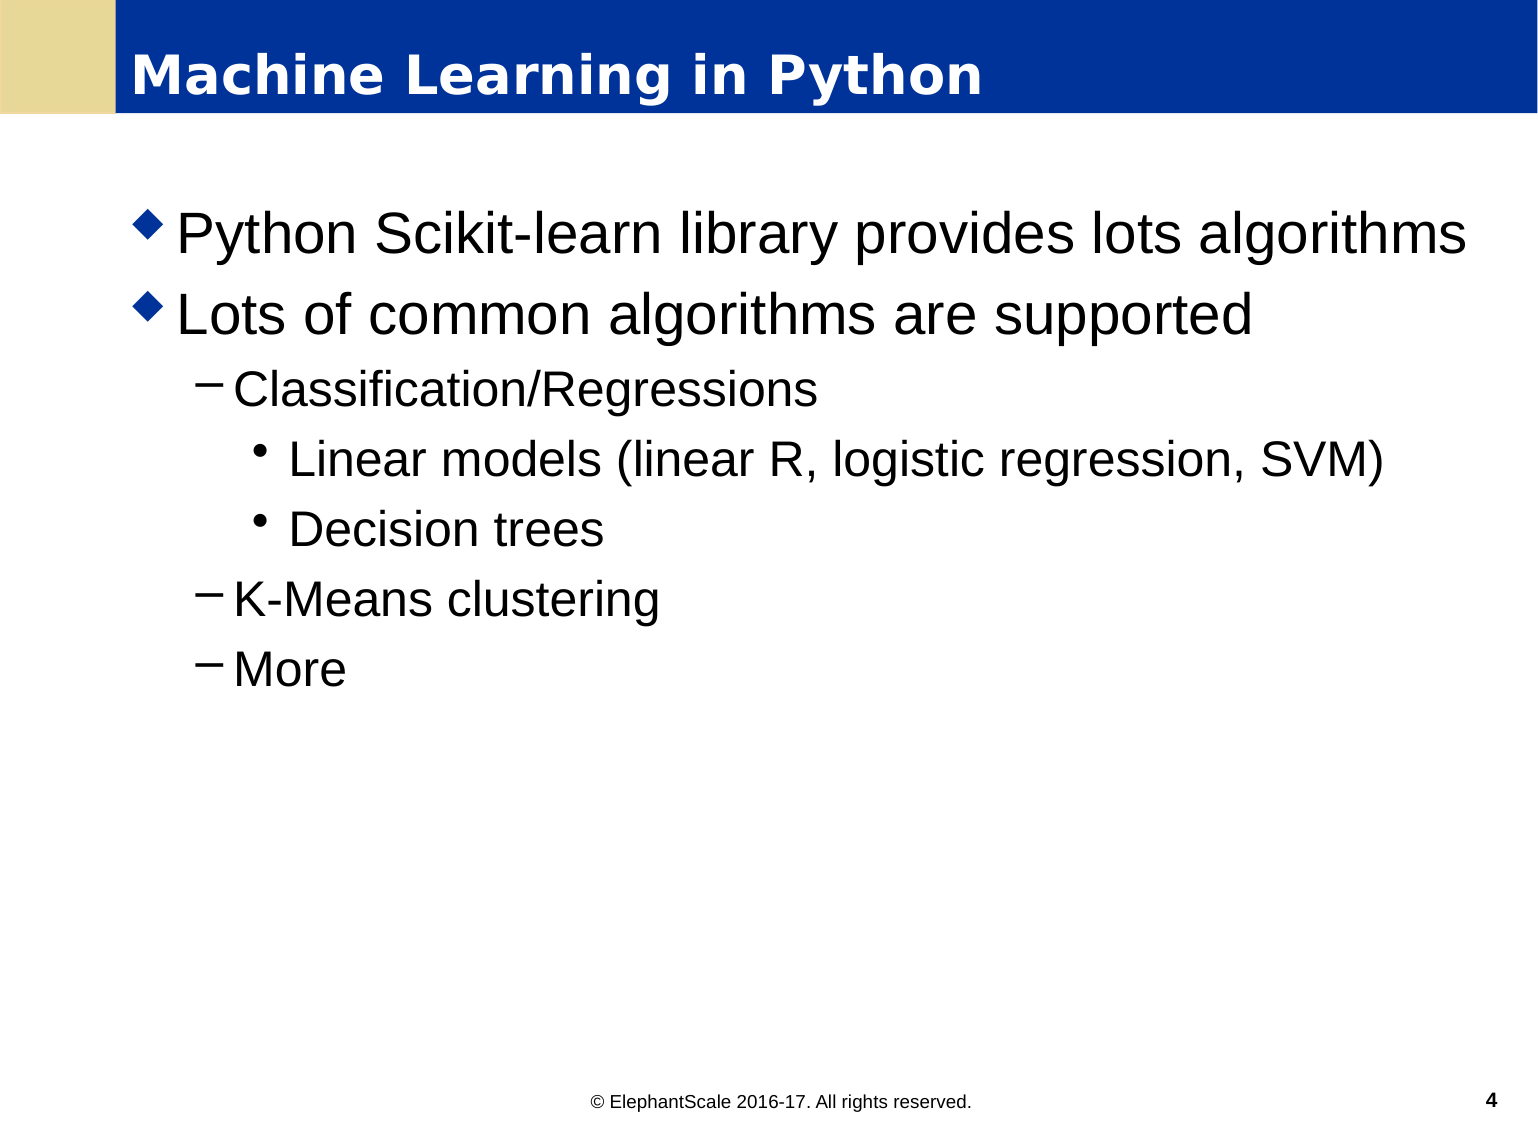

# Machine Learning in Python
Python Scikit-learn library provides lots algorithms
Lots of common algorithms are supported
Classification/Regressions
Linear models (linear R, logistic regression, SVM)
Decision trees
K-Means clustering
More

4
© ElephantScale 2016-17. All rights reserved.